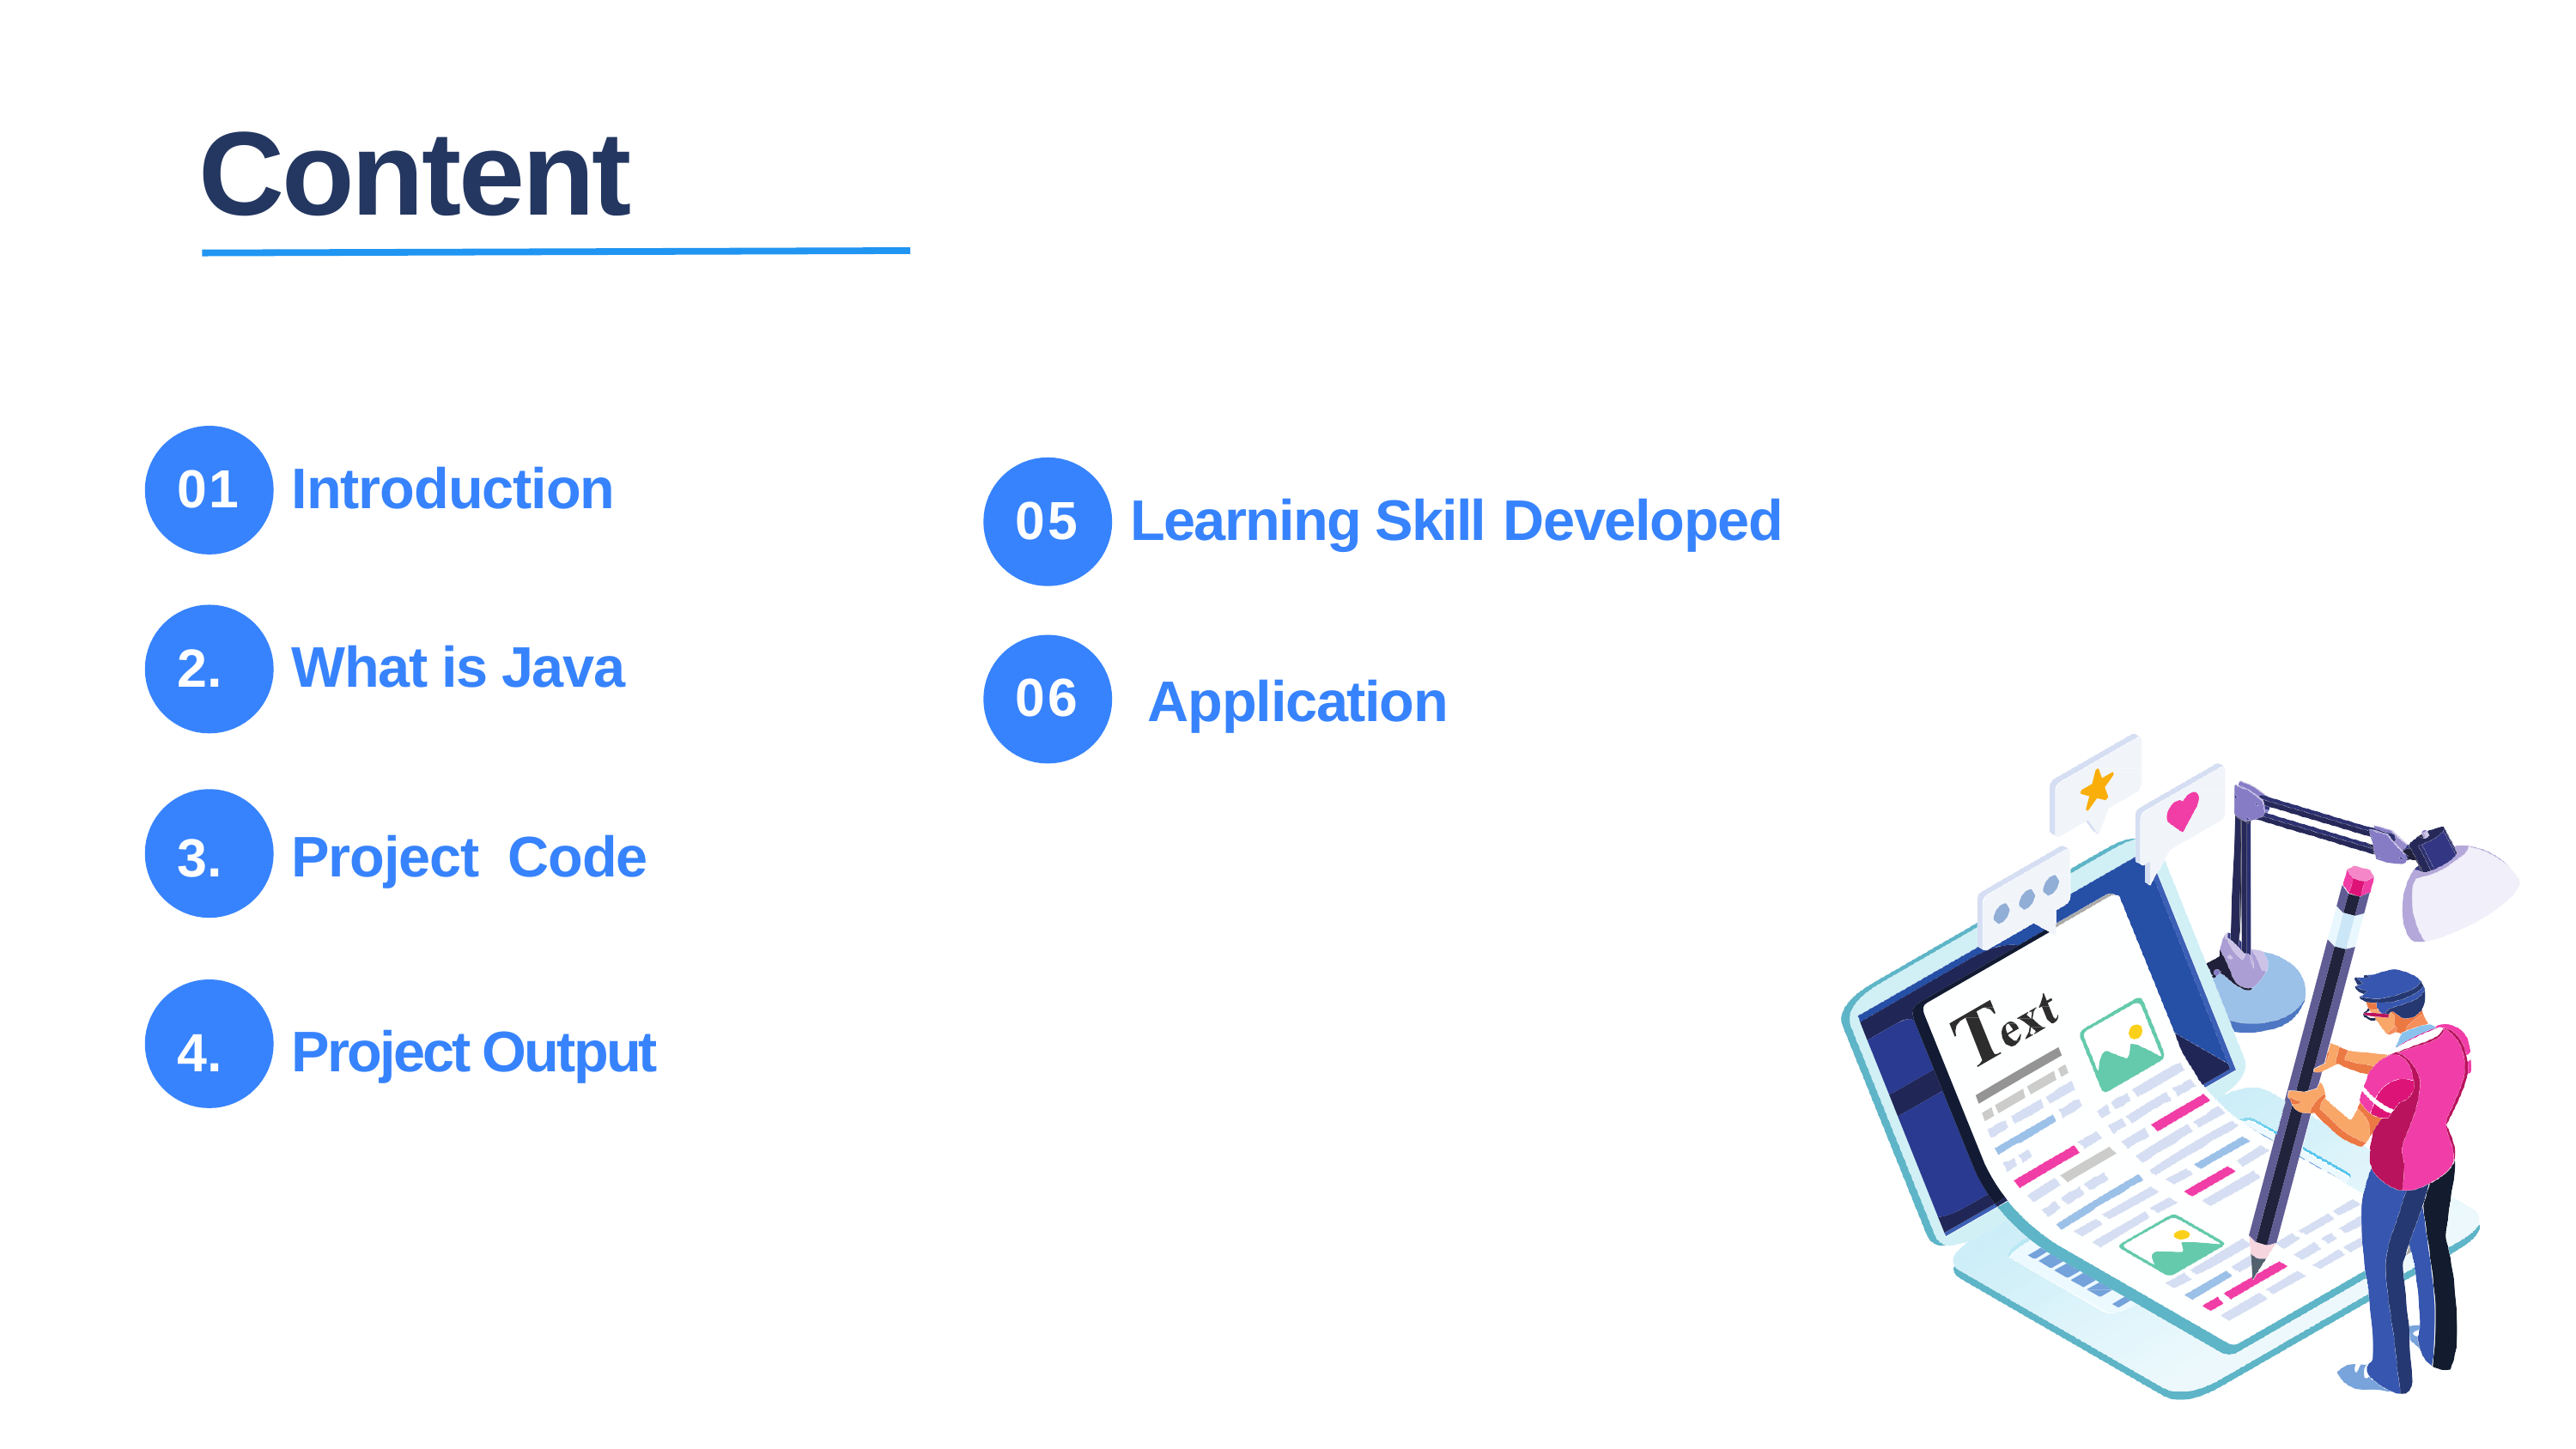

# Content

Introduction
01

Learning Skill Developed
05

What is Java

Project  Code

Project Output

06
  Application